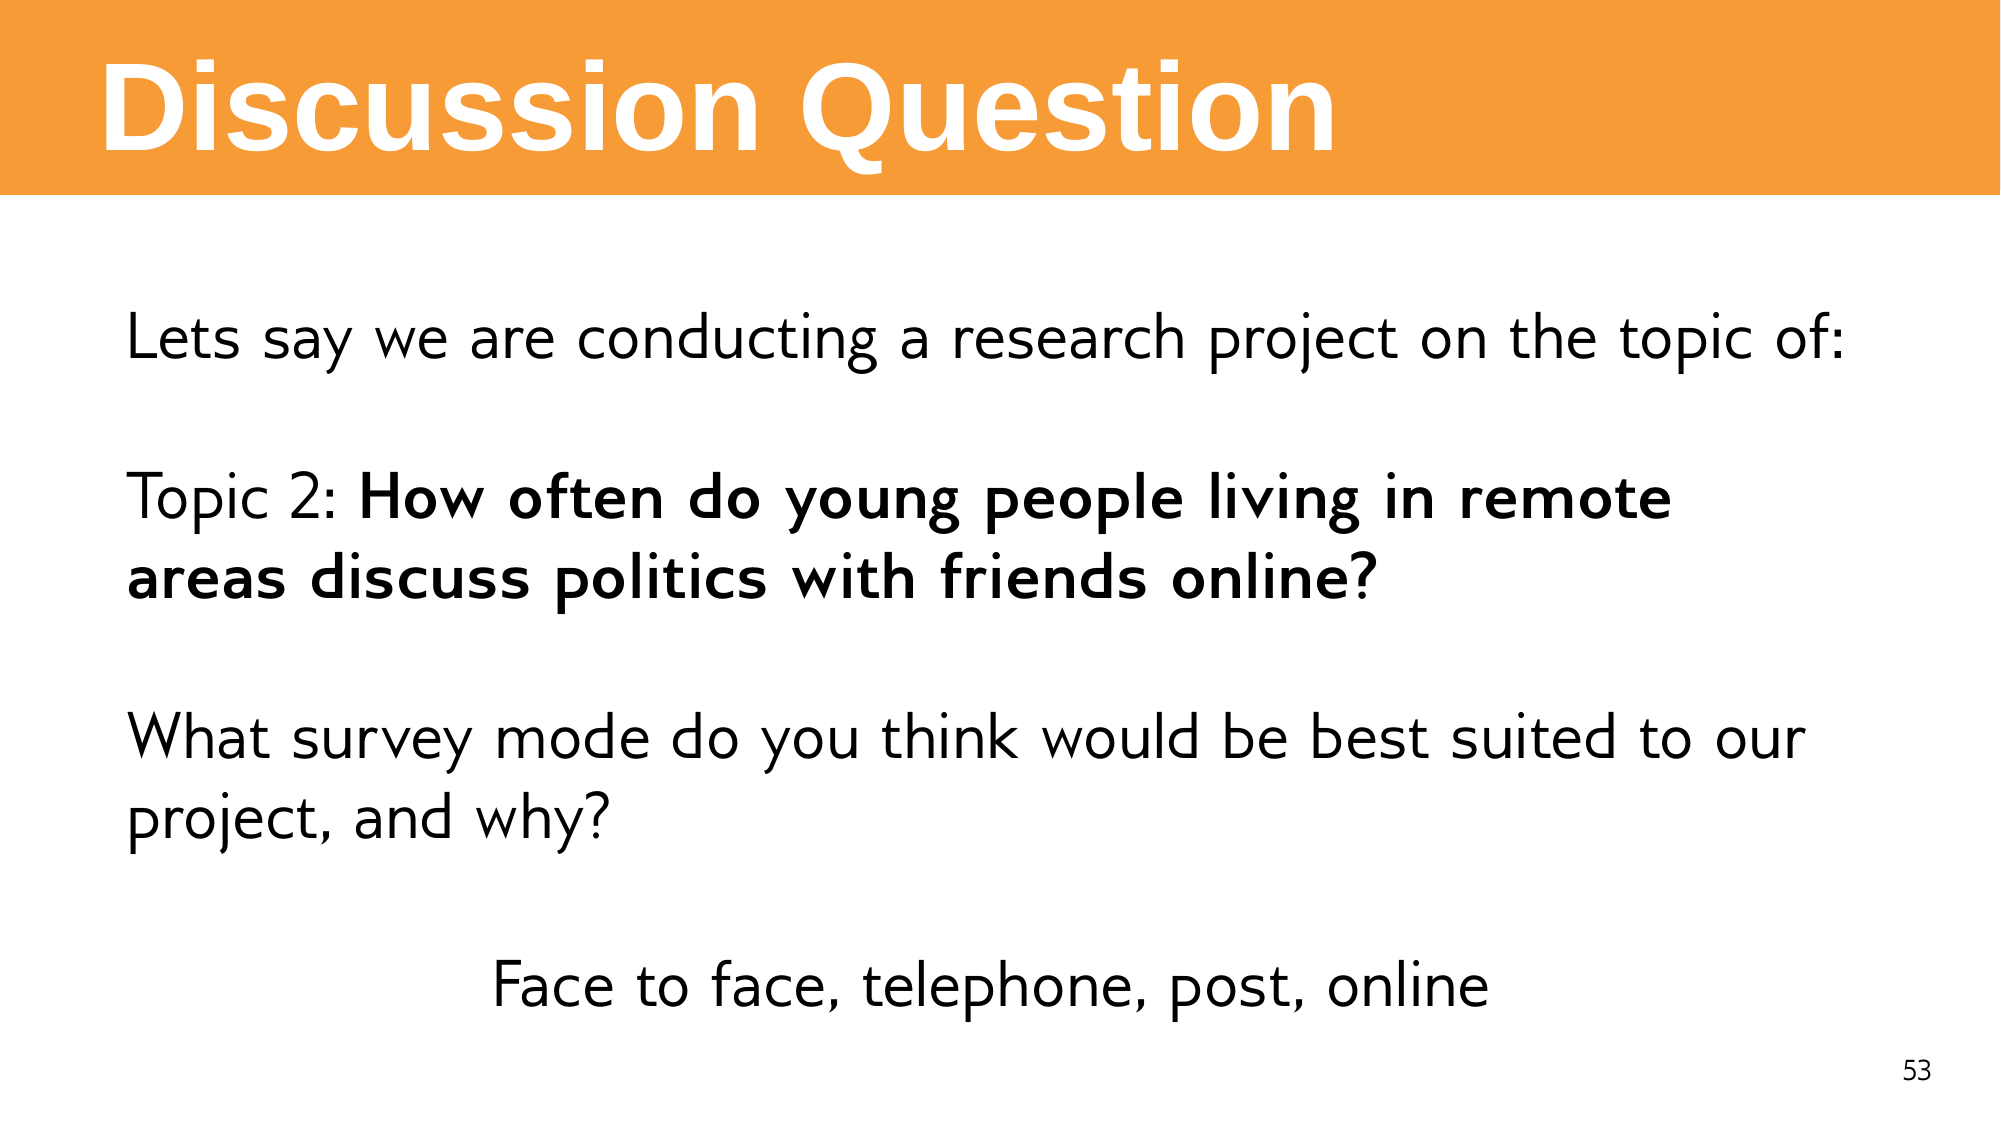

# Discussion Question
Lets say we are conducting a research project on the topic of:

Topic 2: How often do young people living in remote areas discuss politics with friends online?

What survey mode do you think would be best suited to our project, and why?

Face to face, telephone, post, online
53